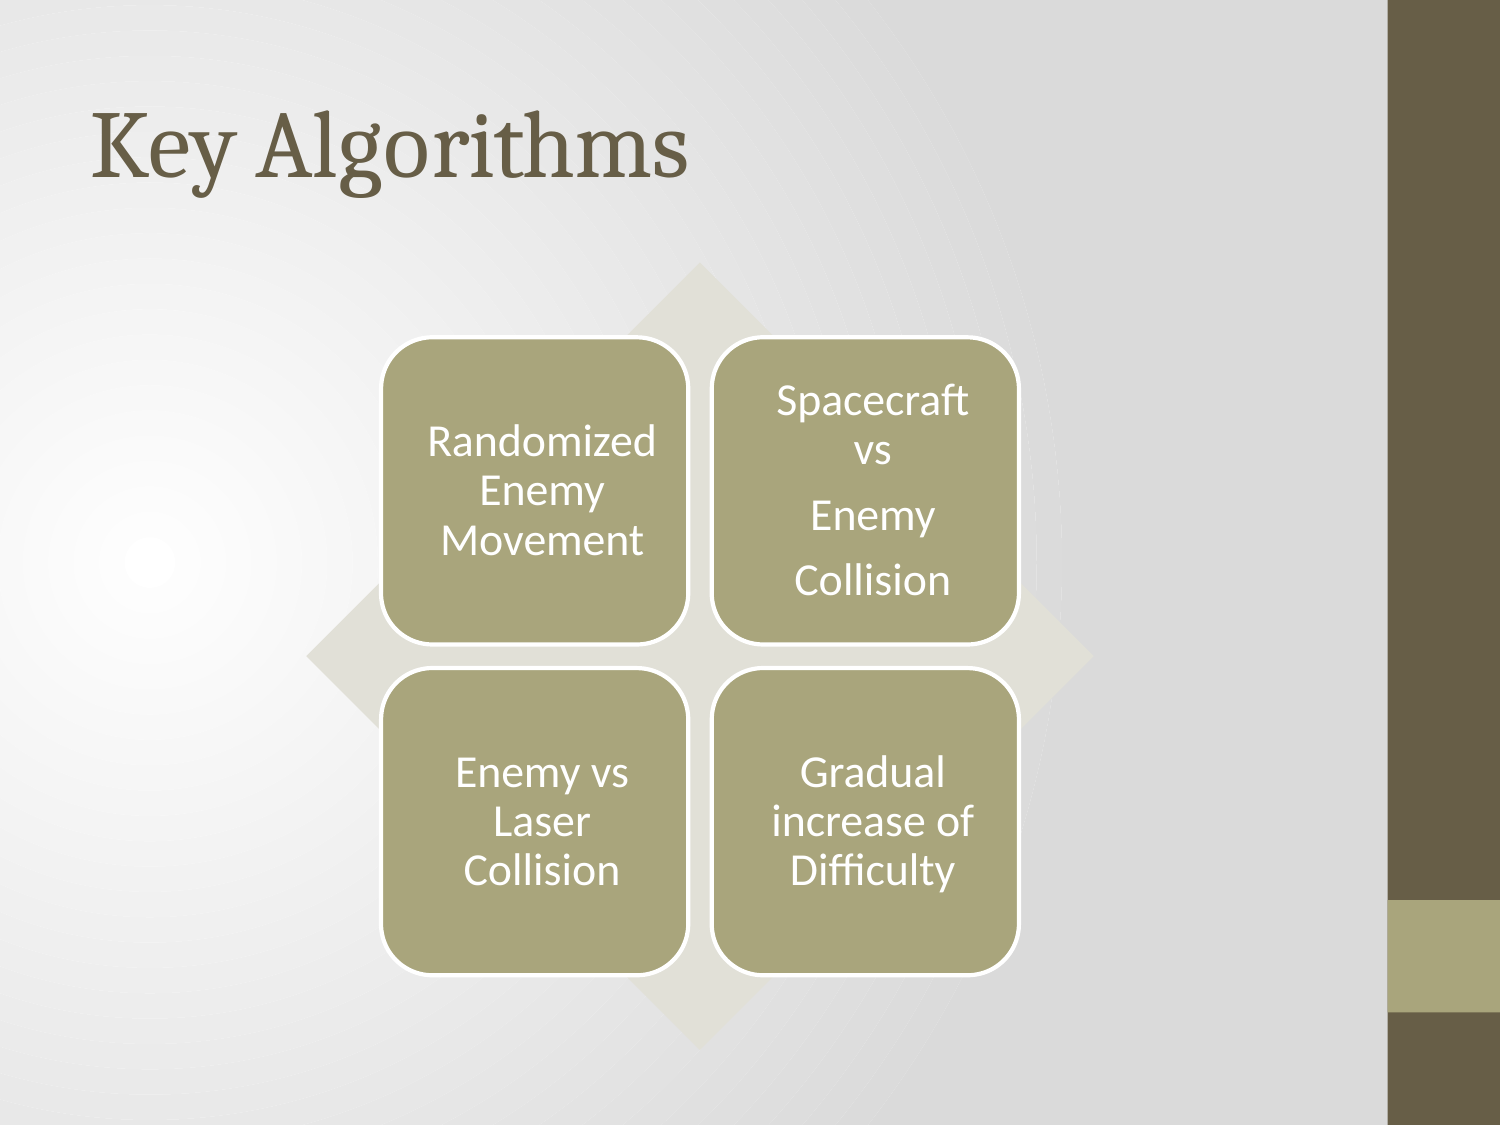

# Key Algorithms
Randomized Enemy Movement
Spacecraft vs
Enemy
Collision
Enemy vs Laser Collision
Gradual increase of Difficulty